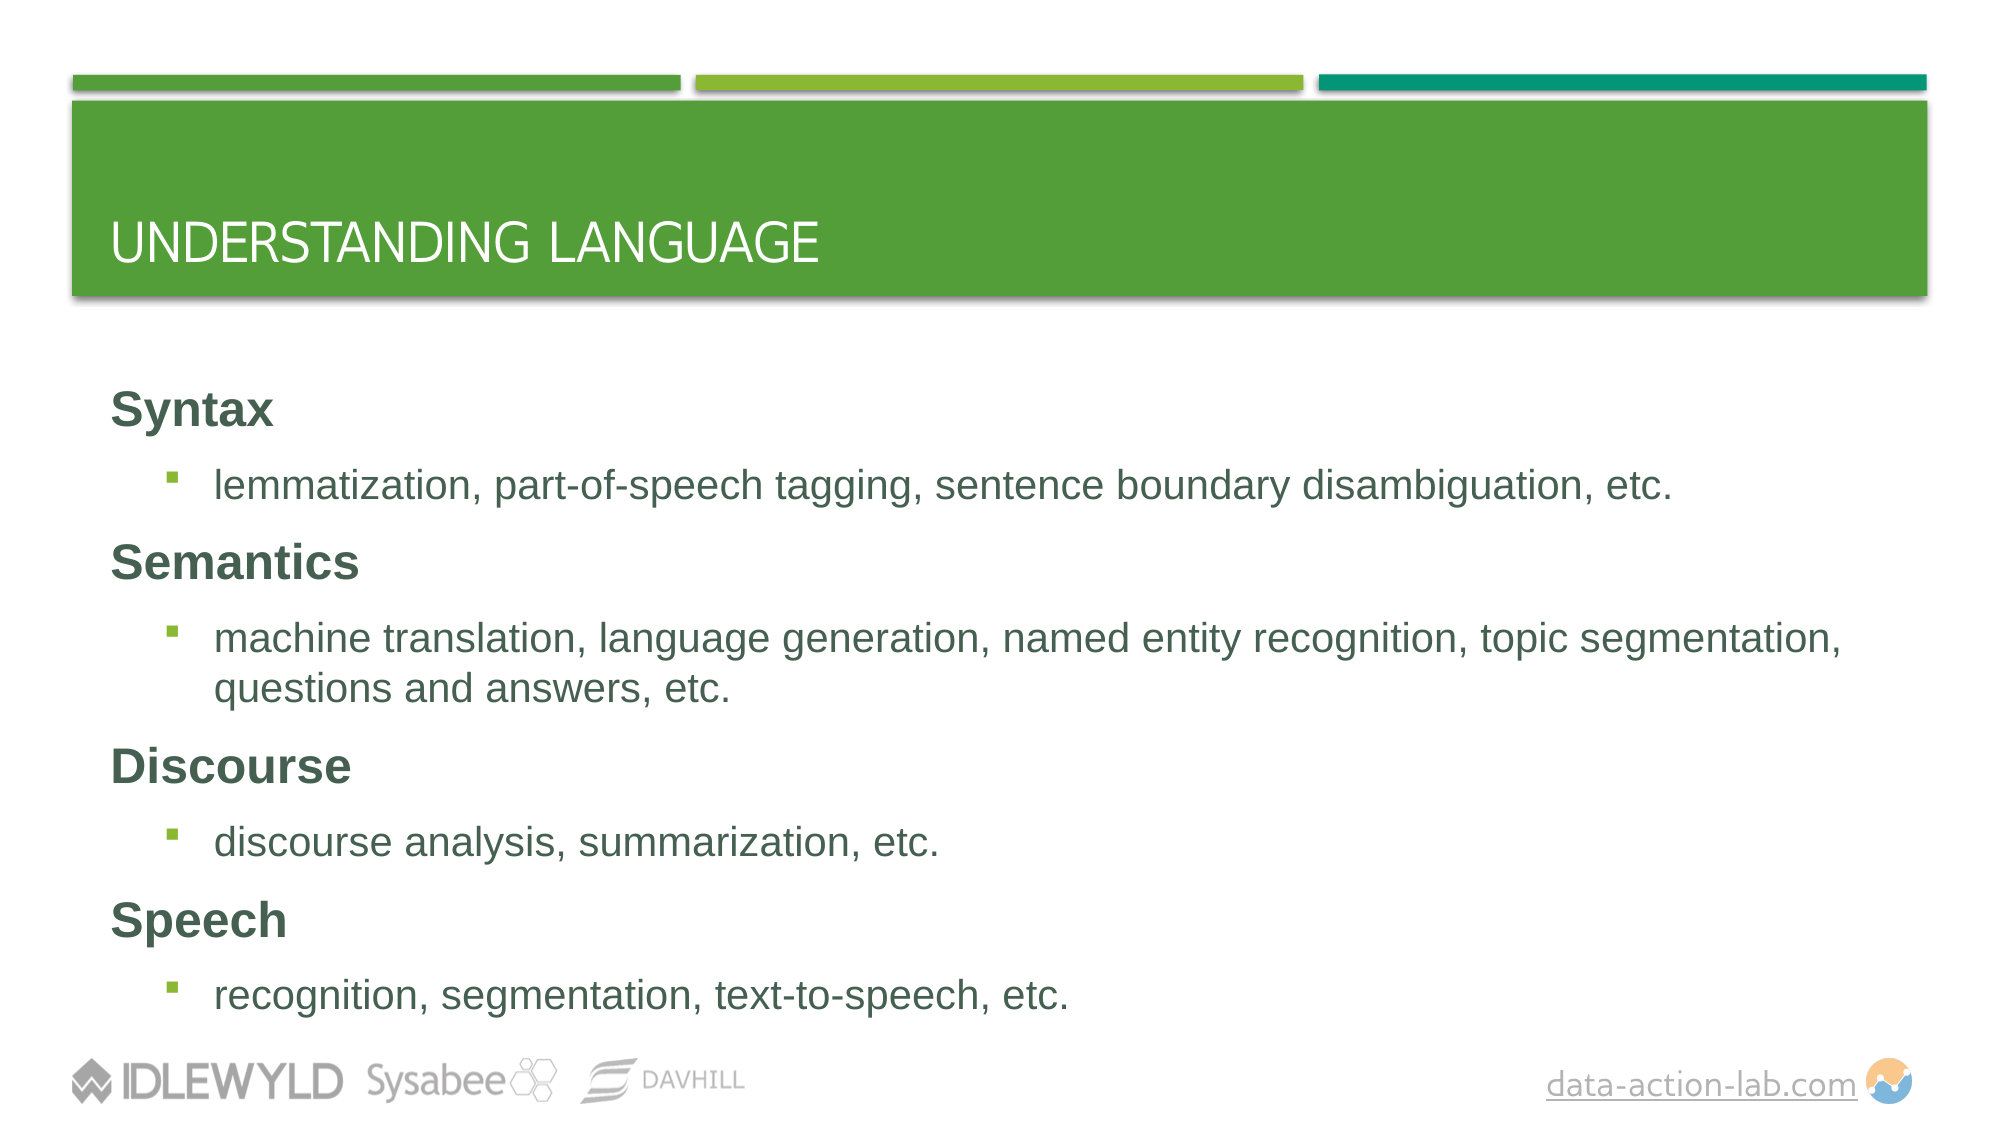

# Understanding Language
Syntax
lemmatization, part-of-speech tagging, sentence boundary disambiguation, etc.
Semantics
machine translation, language generation, named entity recognition, topic segmentation, questions and answers, etc.
Discourse
discourse analysis, summarization, etc.
Speech
recognition, segmentation, text-to-speech, etc.